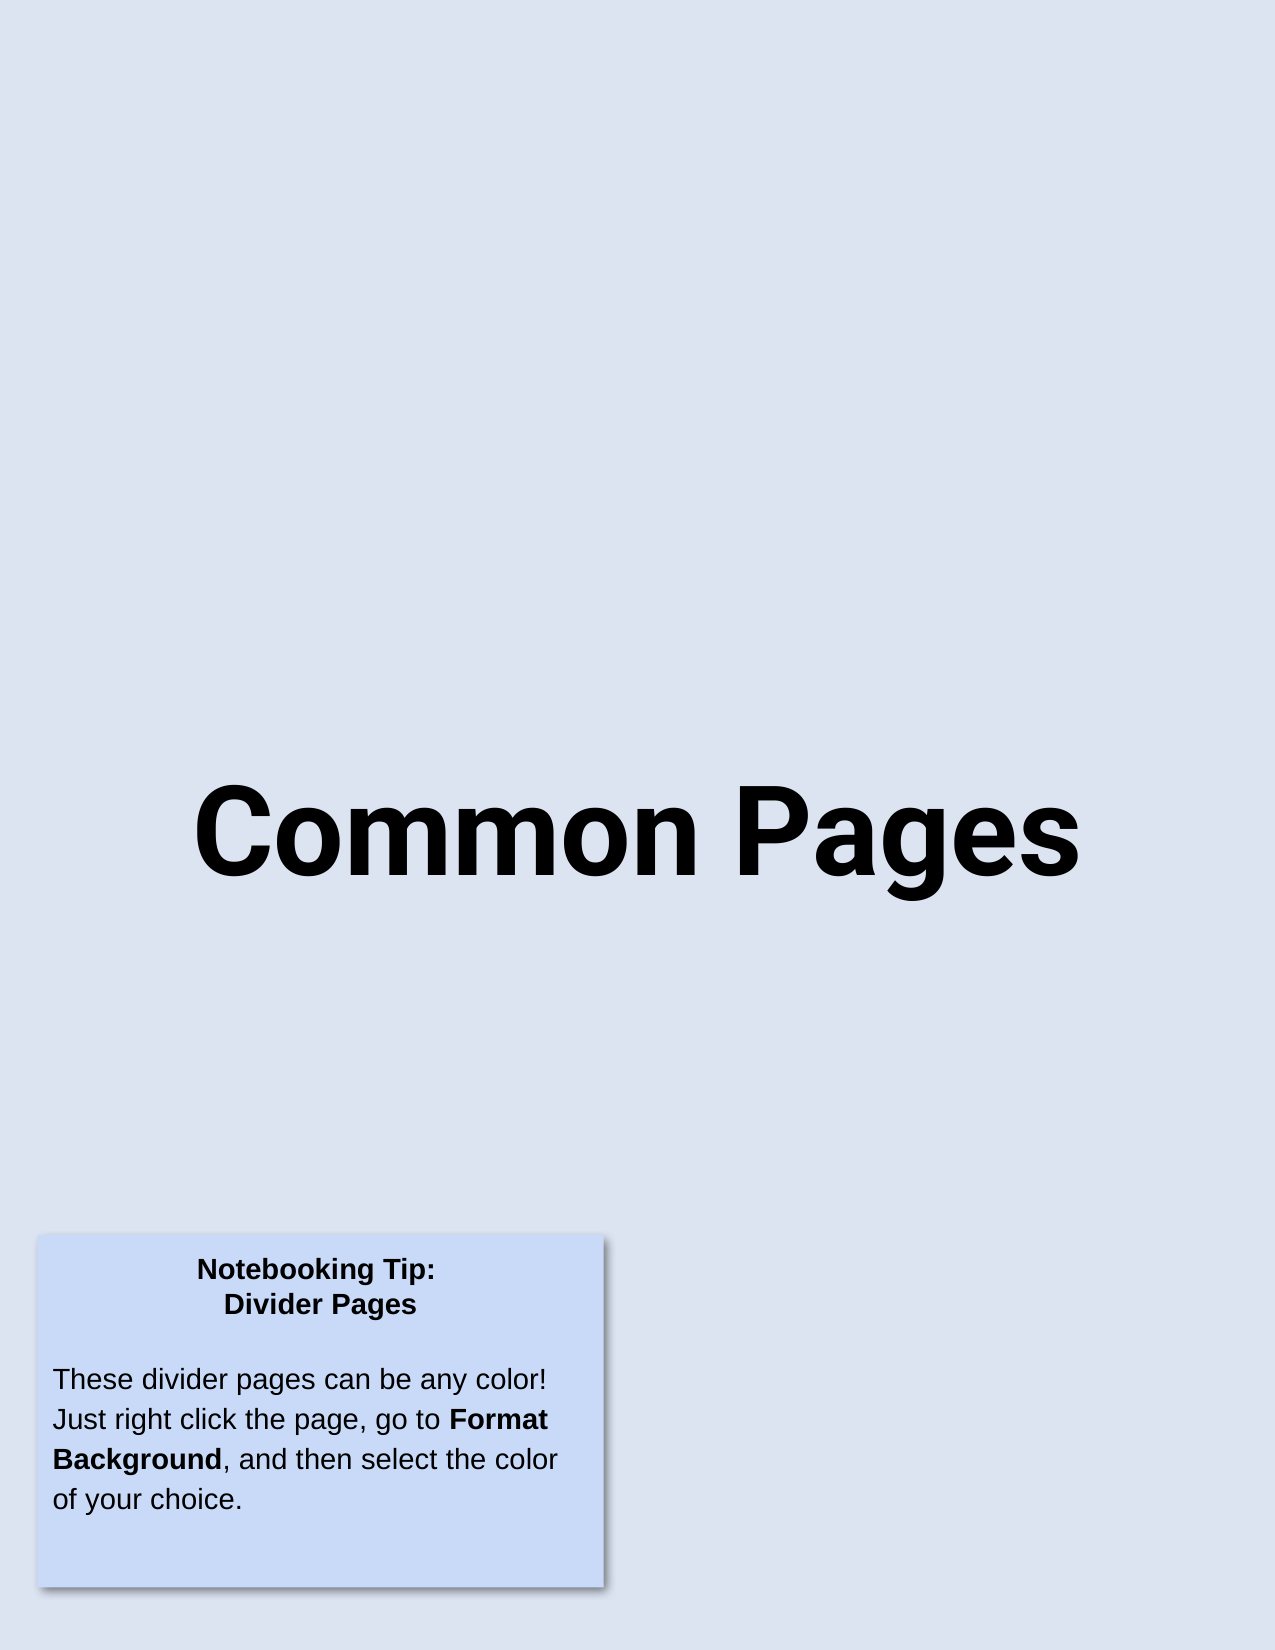

# Common Pages
Notebooking Tip:
Divider Pages

These divider pages can be any color! Just right click the page, go to Format Background, and then select the color of your choice.